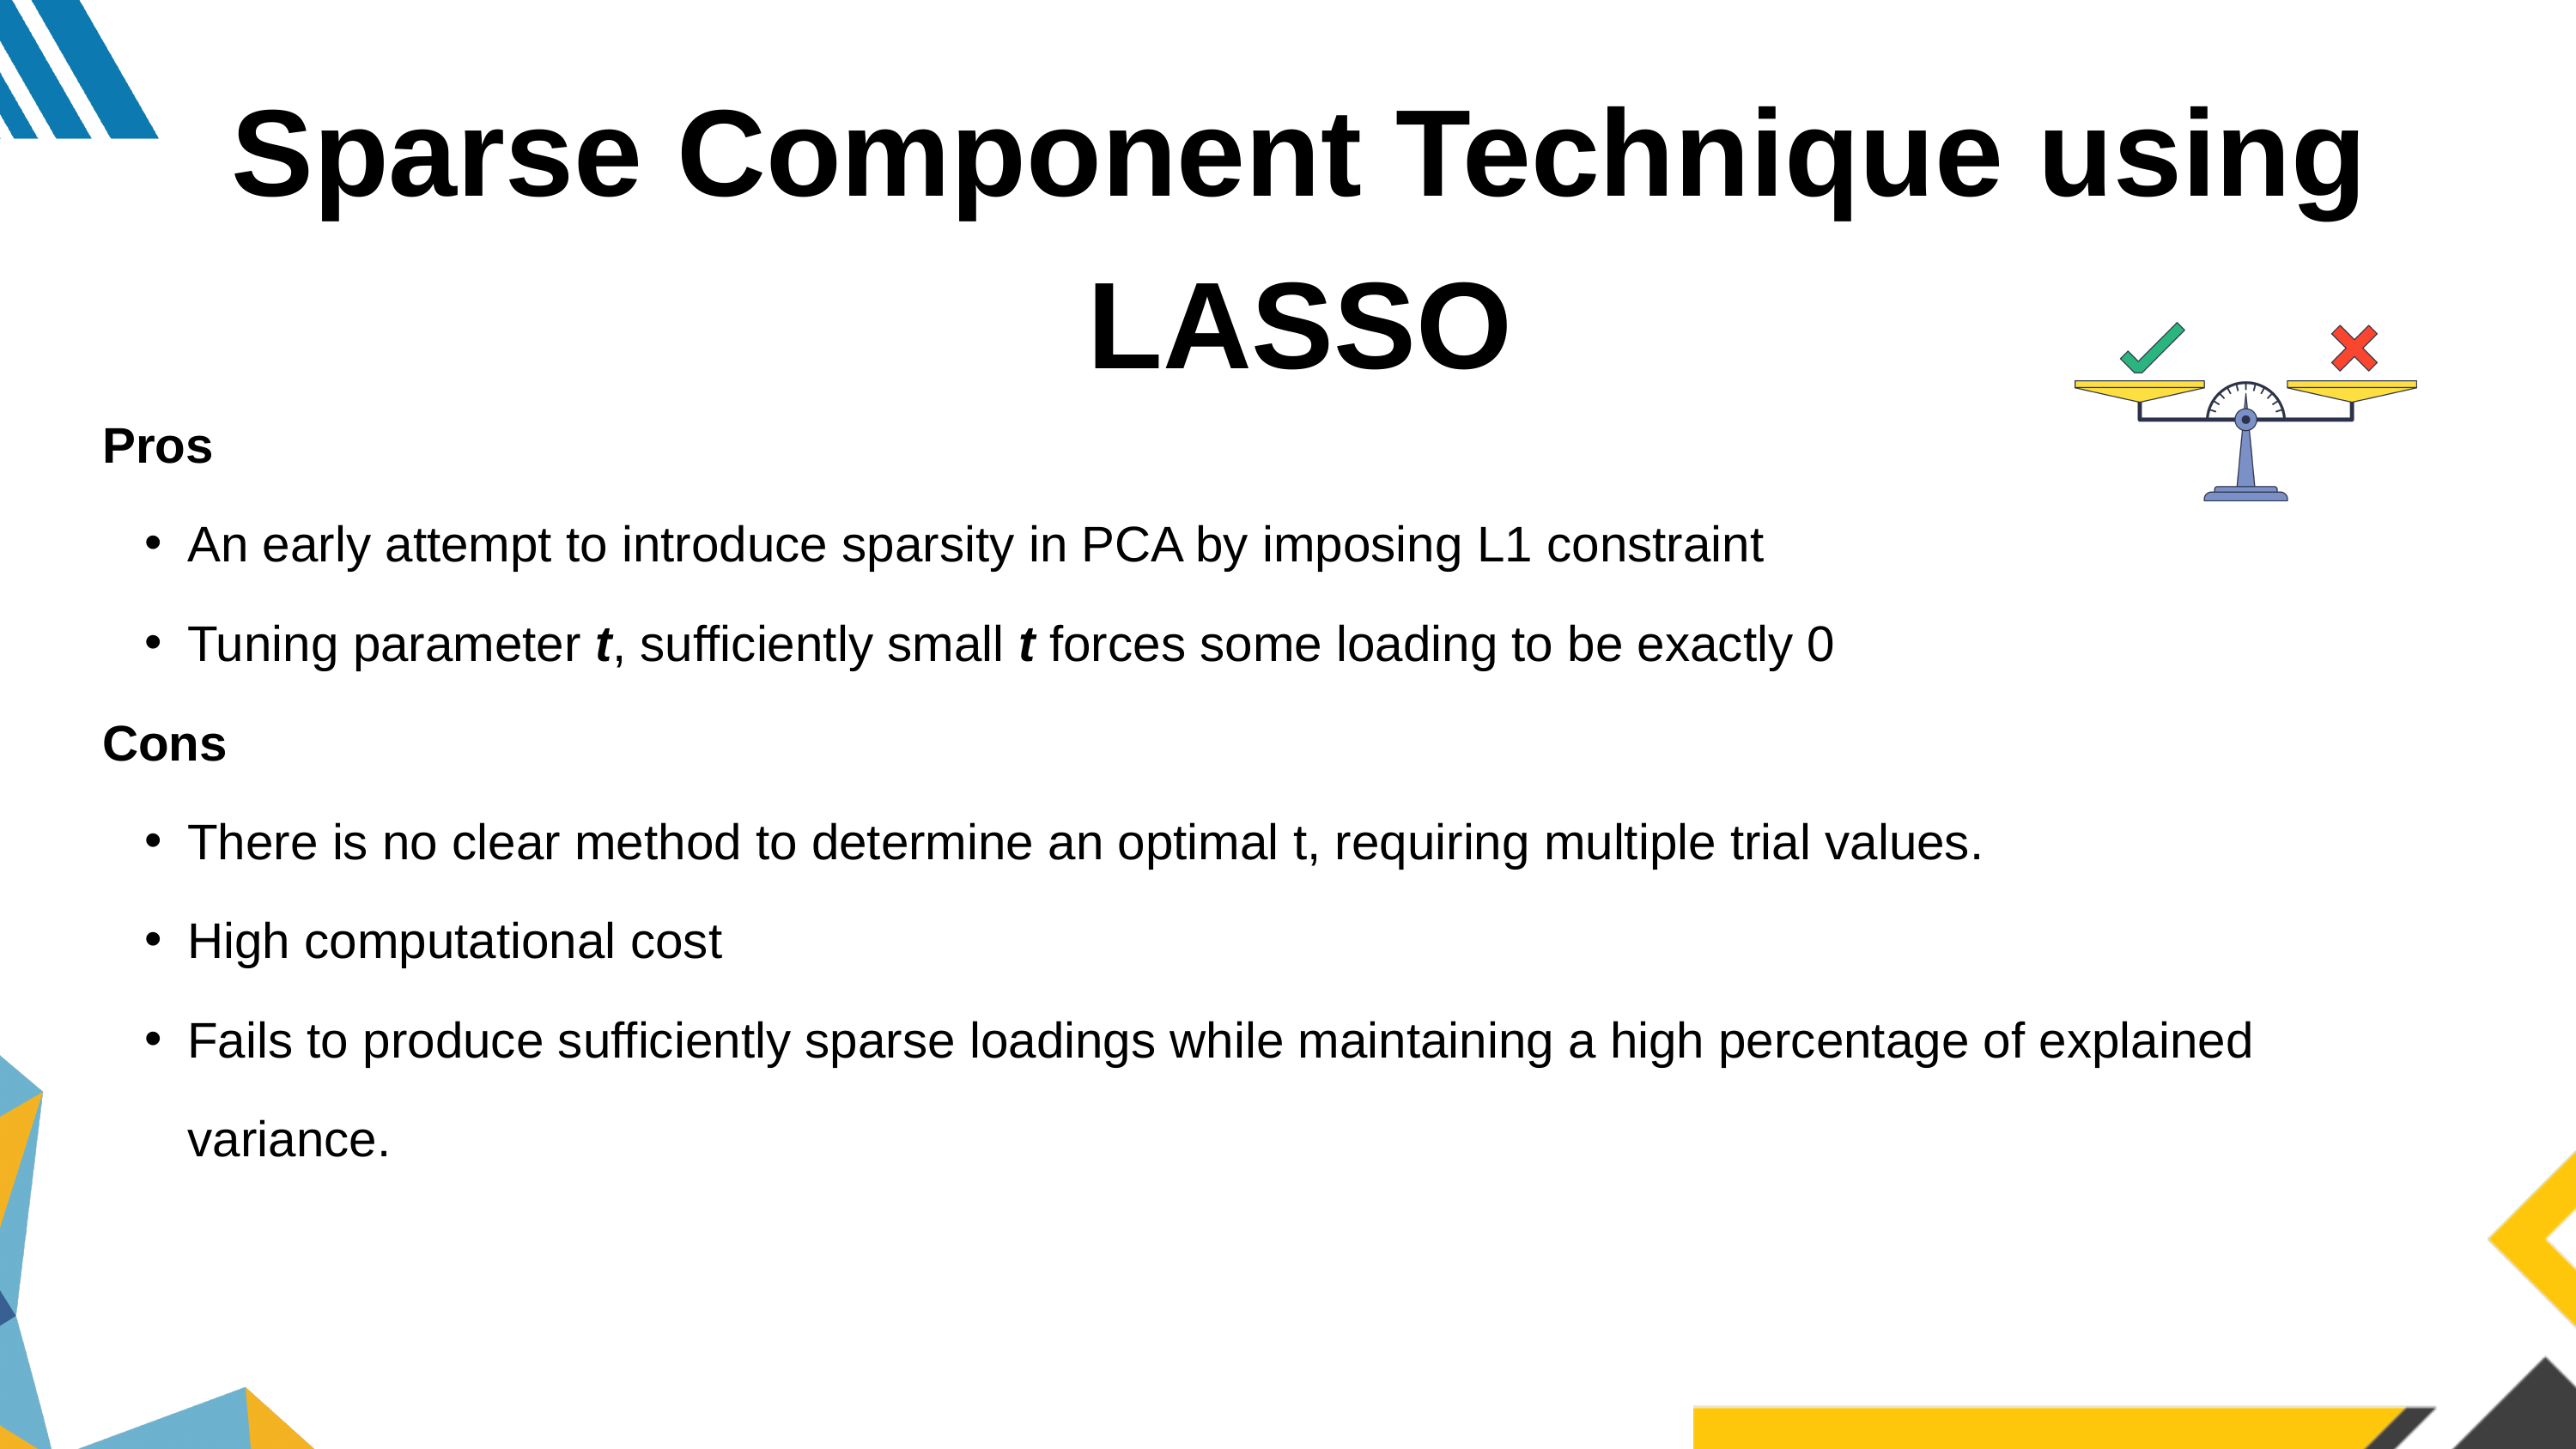

Sparse Component Technique using LASSO

Pros
An early attempt to introduce sparsity in PCA by imposing L1 constraint
Tuning parameter t, sufficiently small t forces some loading to be exactly 0
Cons
There is no clear method to determine an optimal t, requiring multiple trial values.
High computational cost
Fails to produce sufficiently sparse loadings while maintaining a high percentage of explained variance.